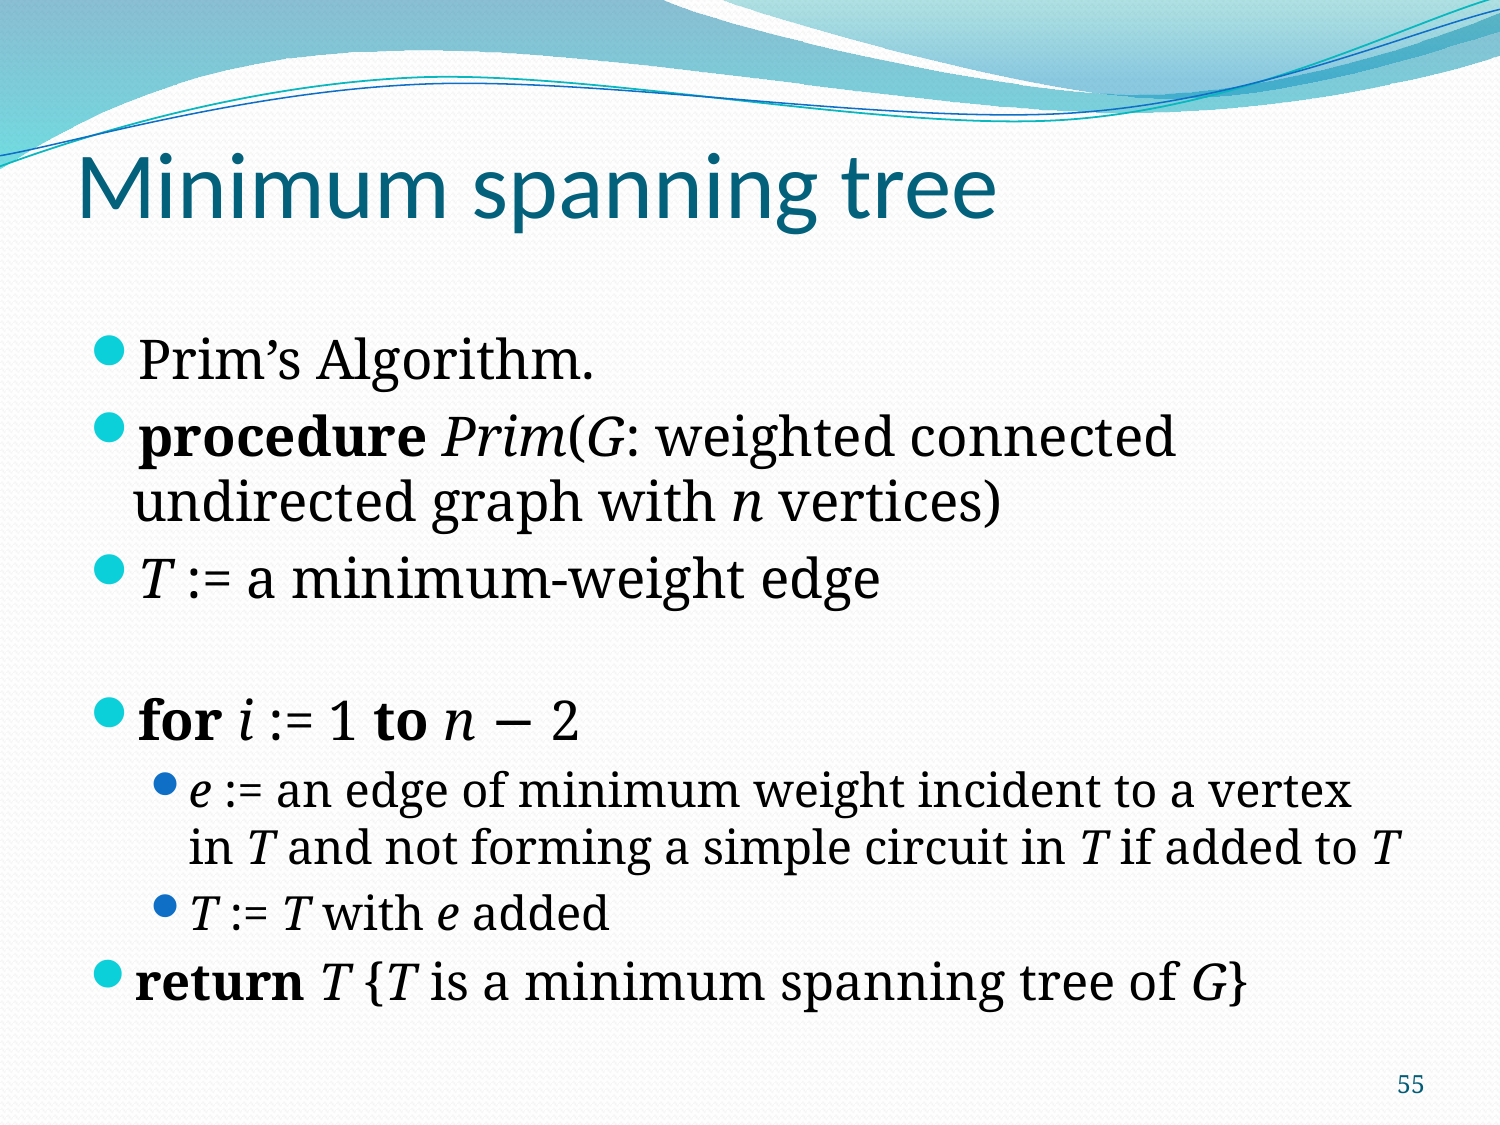

# Minimum spanning tree
Prim’s Algorithm.
procedure Prim(G: weighted connected undirected graph with n vertices)
T := a minimum-weight edge
for i := 1 to n − 2
e := an edge of minimum weight incident to a vertex in T and not forming a simple circuit in T if added to T
T := T with e added
return T {T is a minimum spanning tree of G}
55